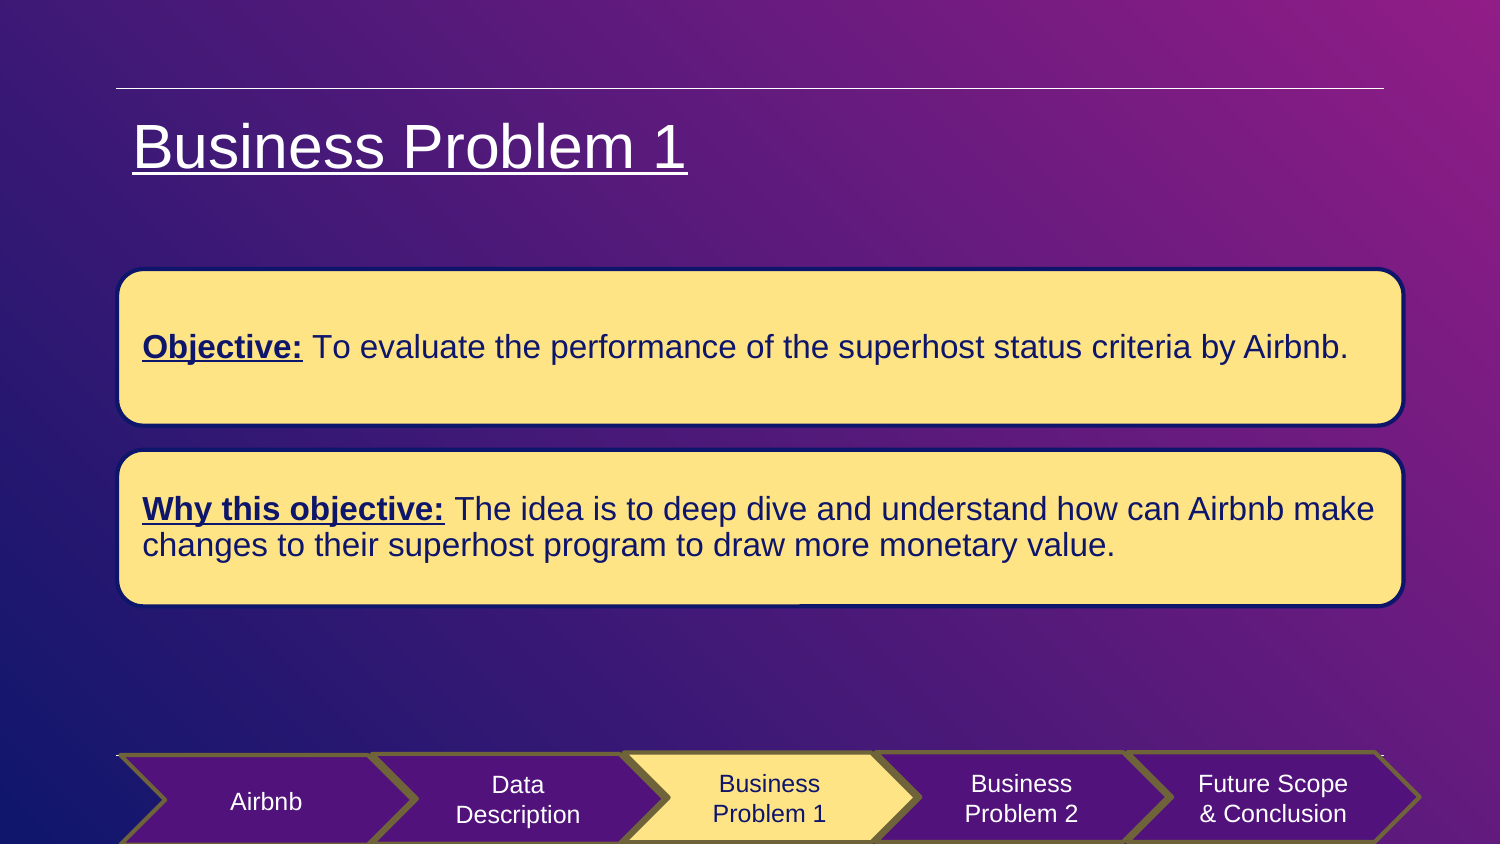

Business Problem 1
Objective: To evaluate the performance of the superhost status criteria by Airbnb.
Why this objective: The idea is to deep dive and understand how can Airbnb make changes to their superhost program to draw more monetary value.
Business Problem 2
Future Scope & Conclusion
Business Problem 1
Data Description
Airbnb